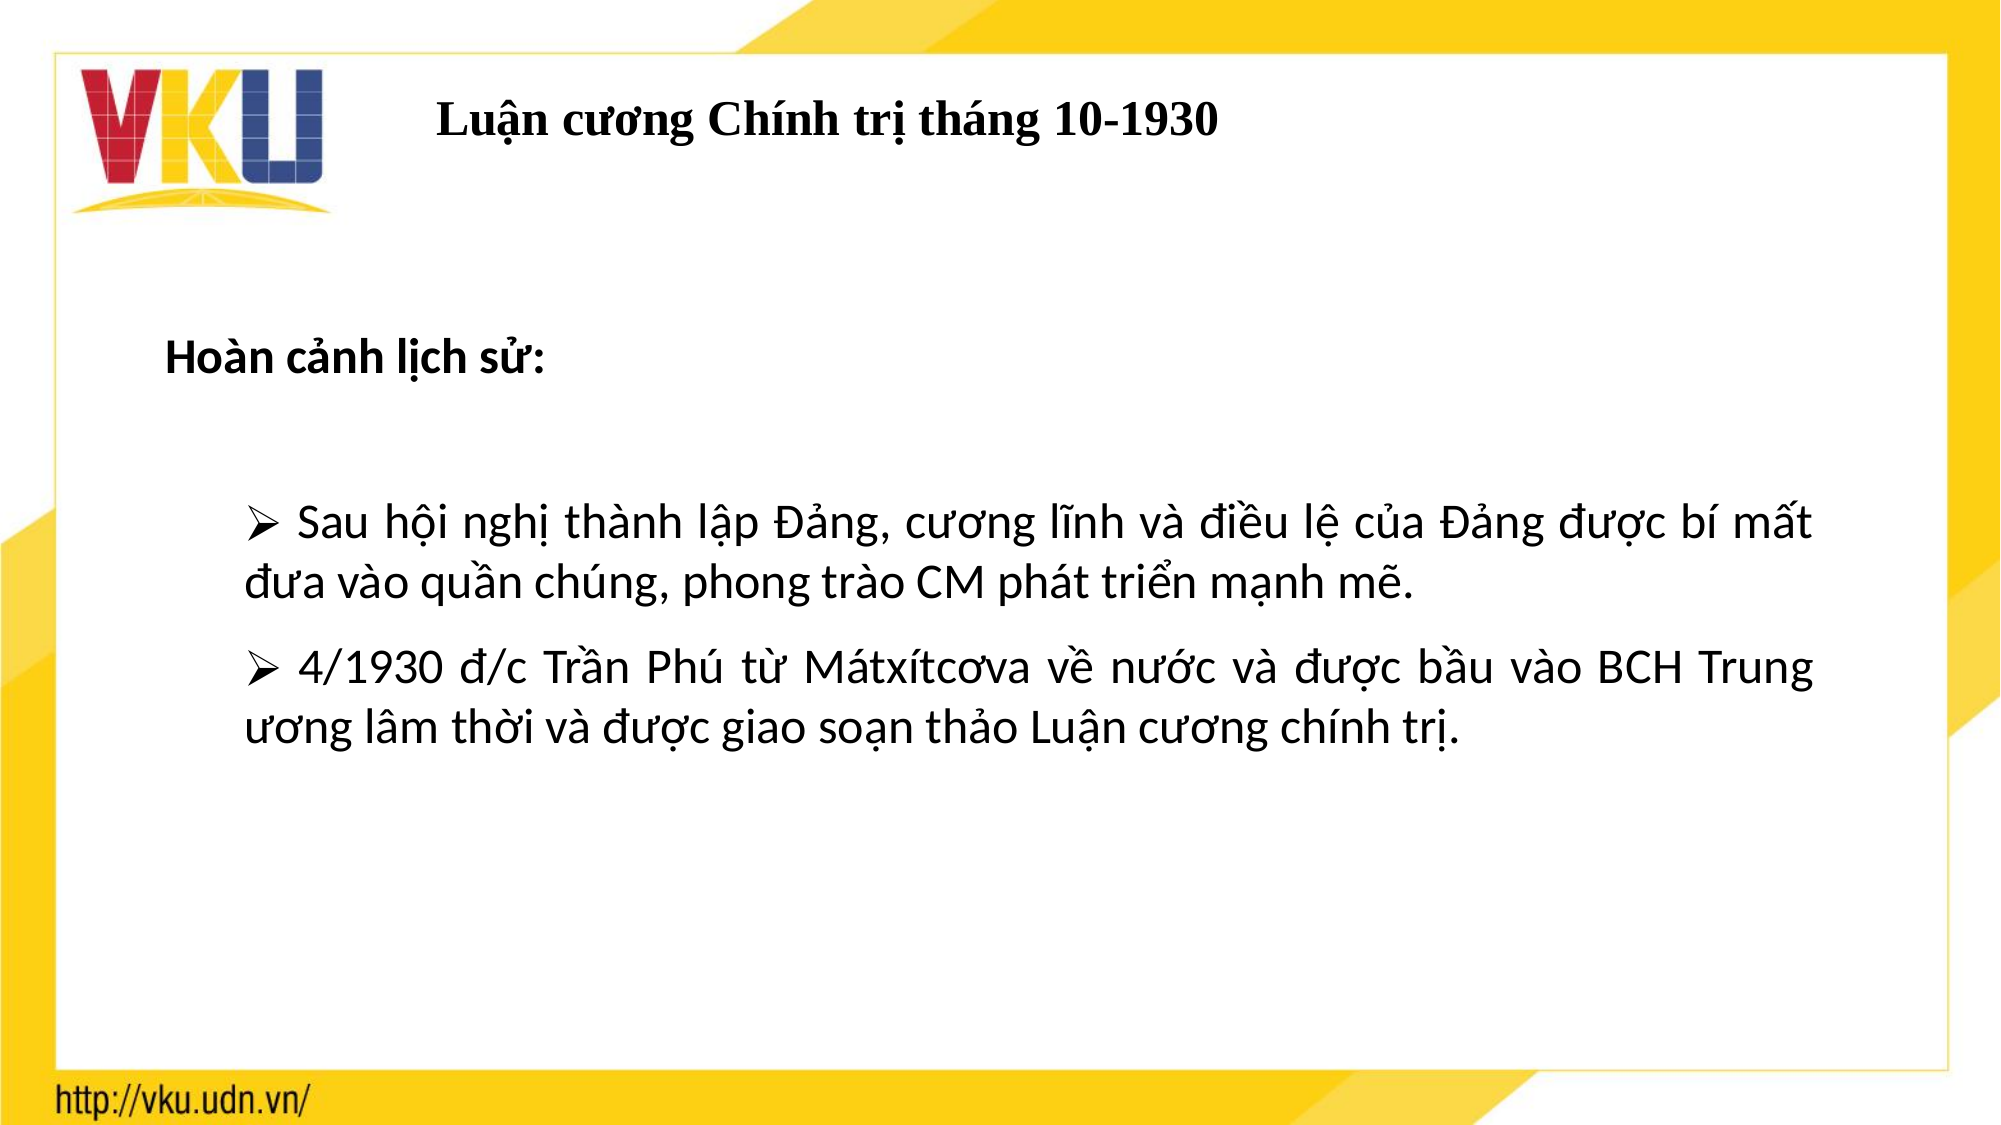

Luận cương Chính trị tháng 10-1930
Hoàn cảnh lịch sử:
 Sau hội nghị thành lập Đảng, cương lĩnh và điều lệ của Đảng được bí mất đưa vào quần chúng, phong trào CM phát triển mạnh mẽ.
 4/1930 đ/c Trần Phú từ Mátxítcơva về nước và được bầu vào BCH Trung ương lâm thời và được giao soạn thảo Luận cương chính trị.